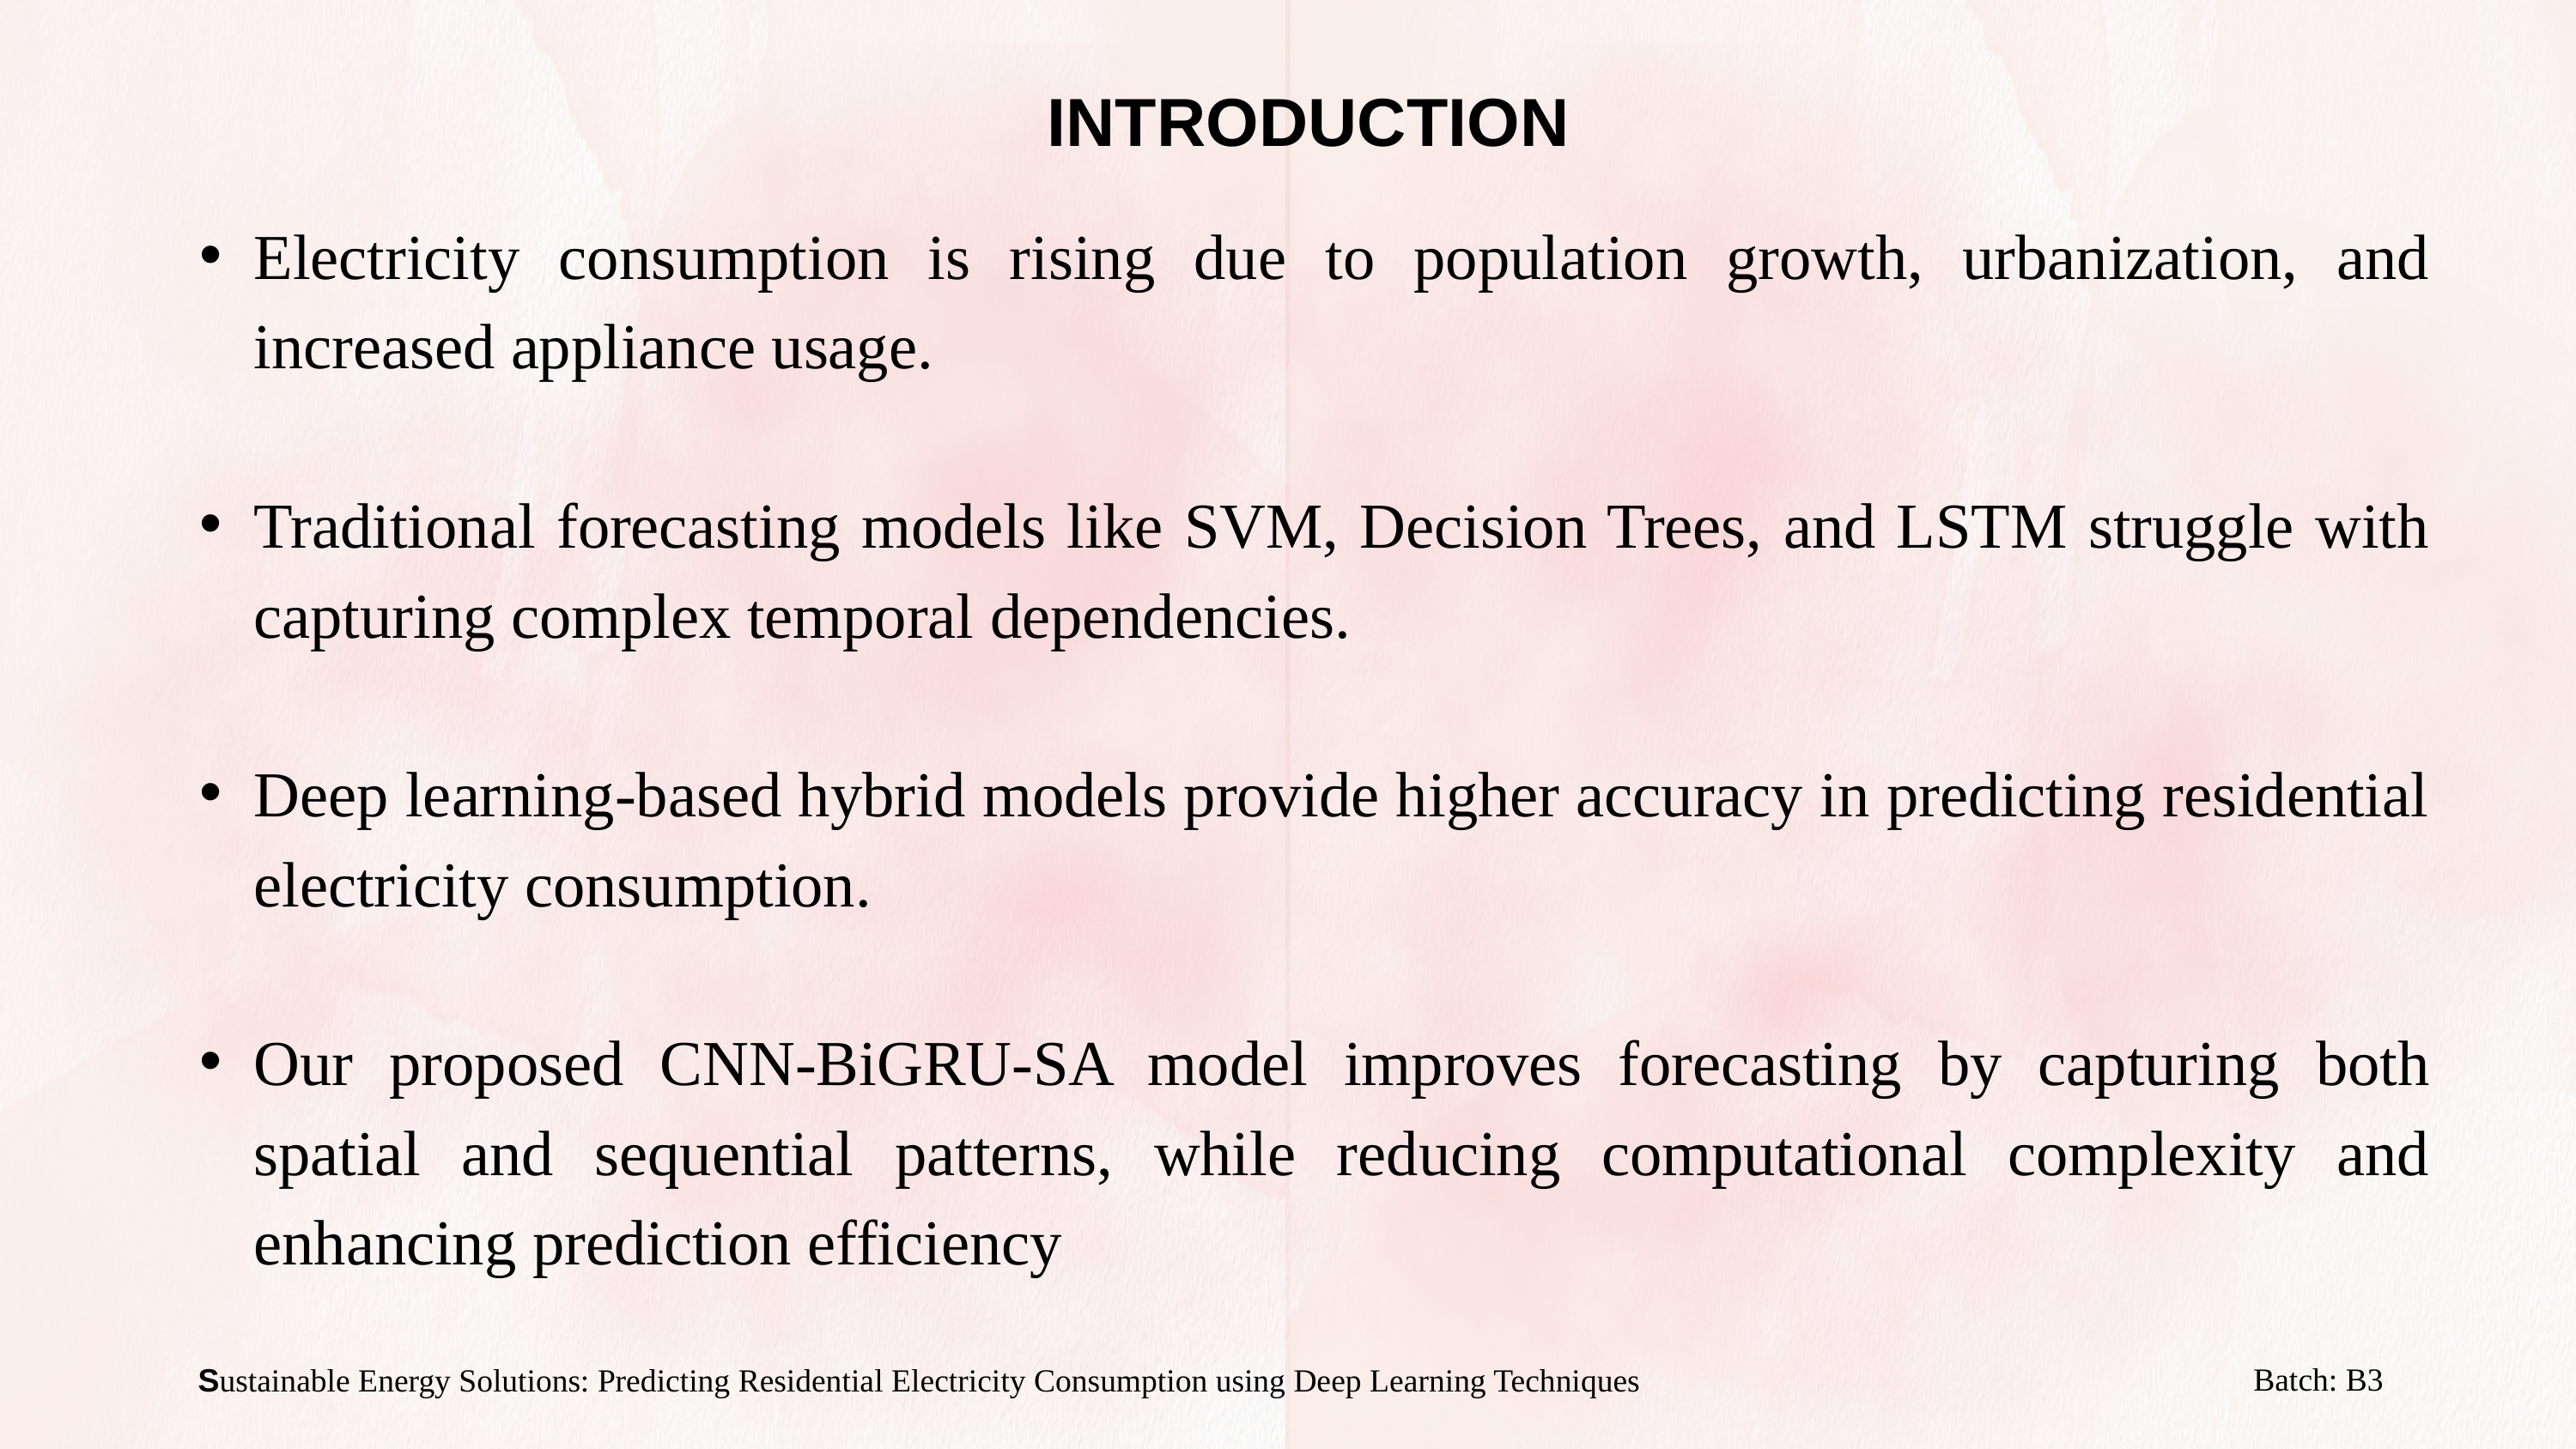

INTRODUCTION
Electricity consumption is rising due to population growth, urbanization, and increased appliance usage.

Traditional forecasting models like SVM, Decision Trees, and LSTM struggle with capturing complex temporal dependencies.

Deep learning-based hybrid models provide higher accuracy in predicting residential electricity consumption.

Our proposed CNN-BiGRU-SA model improves forecasting by capturing both spatial and sequential patterns, while reducing computational complexity and enhancing prediction efficiency

Batch: B3

Sustainable Energy Solutions: Predicting Residential Electricity Consumption using Deep Learning Techniques